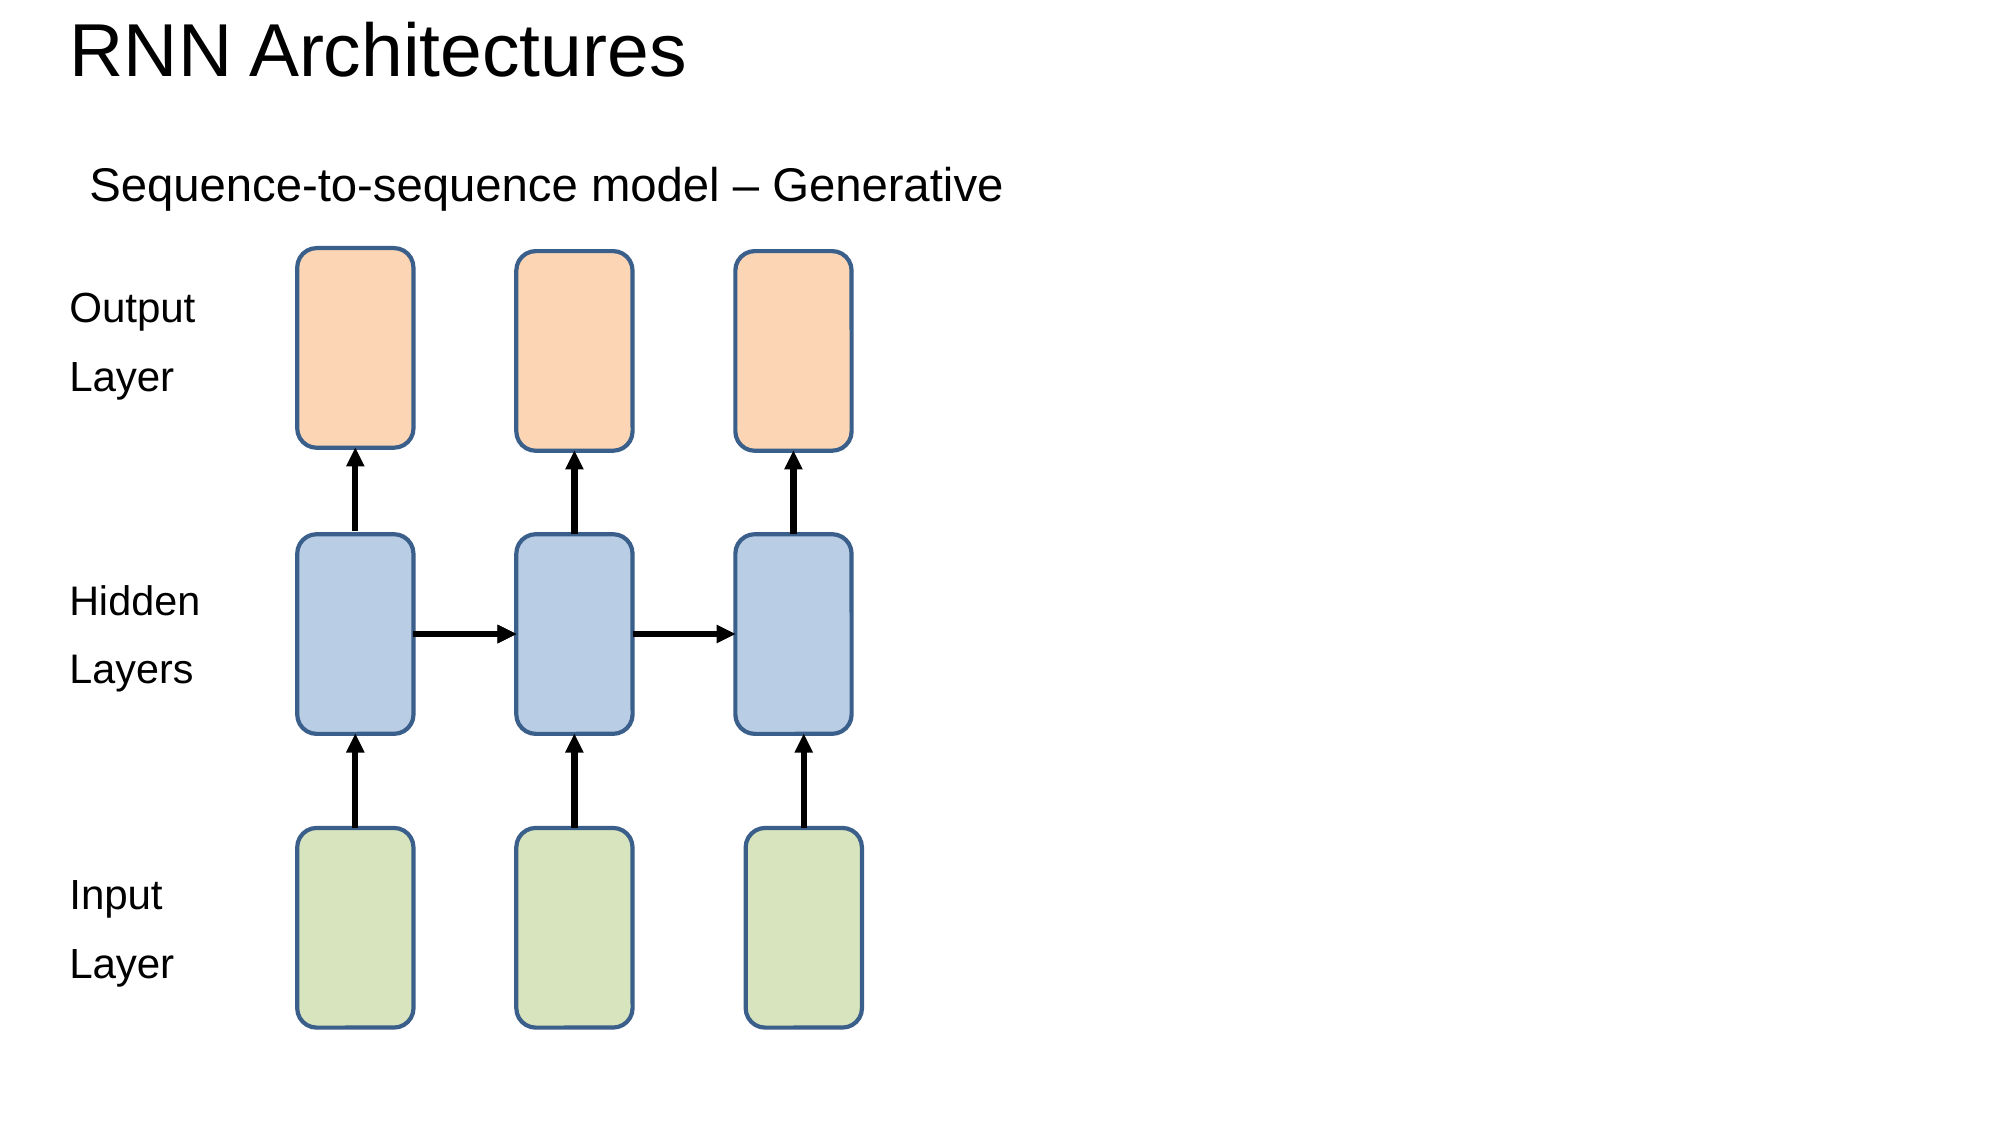

# RNN Architectures
Sequence-to-sequence model – Generative

Output
Layer

Hidden
Layers

Input
Layer